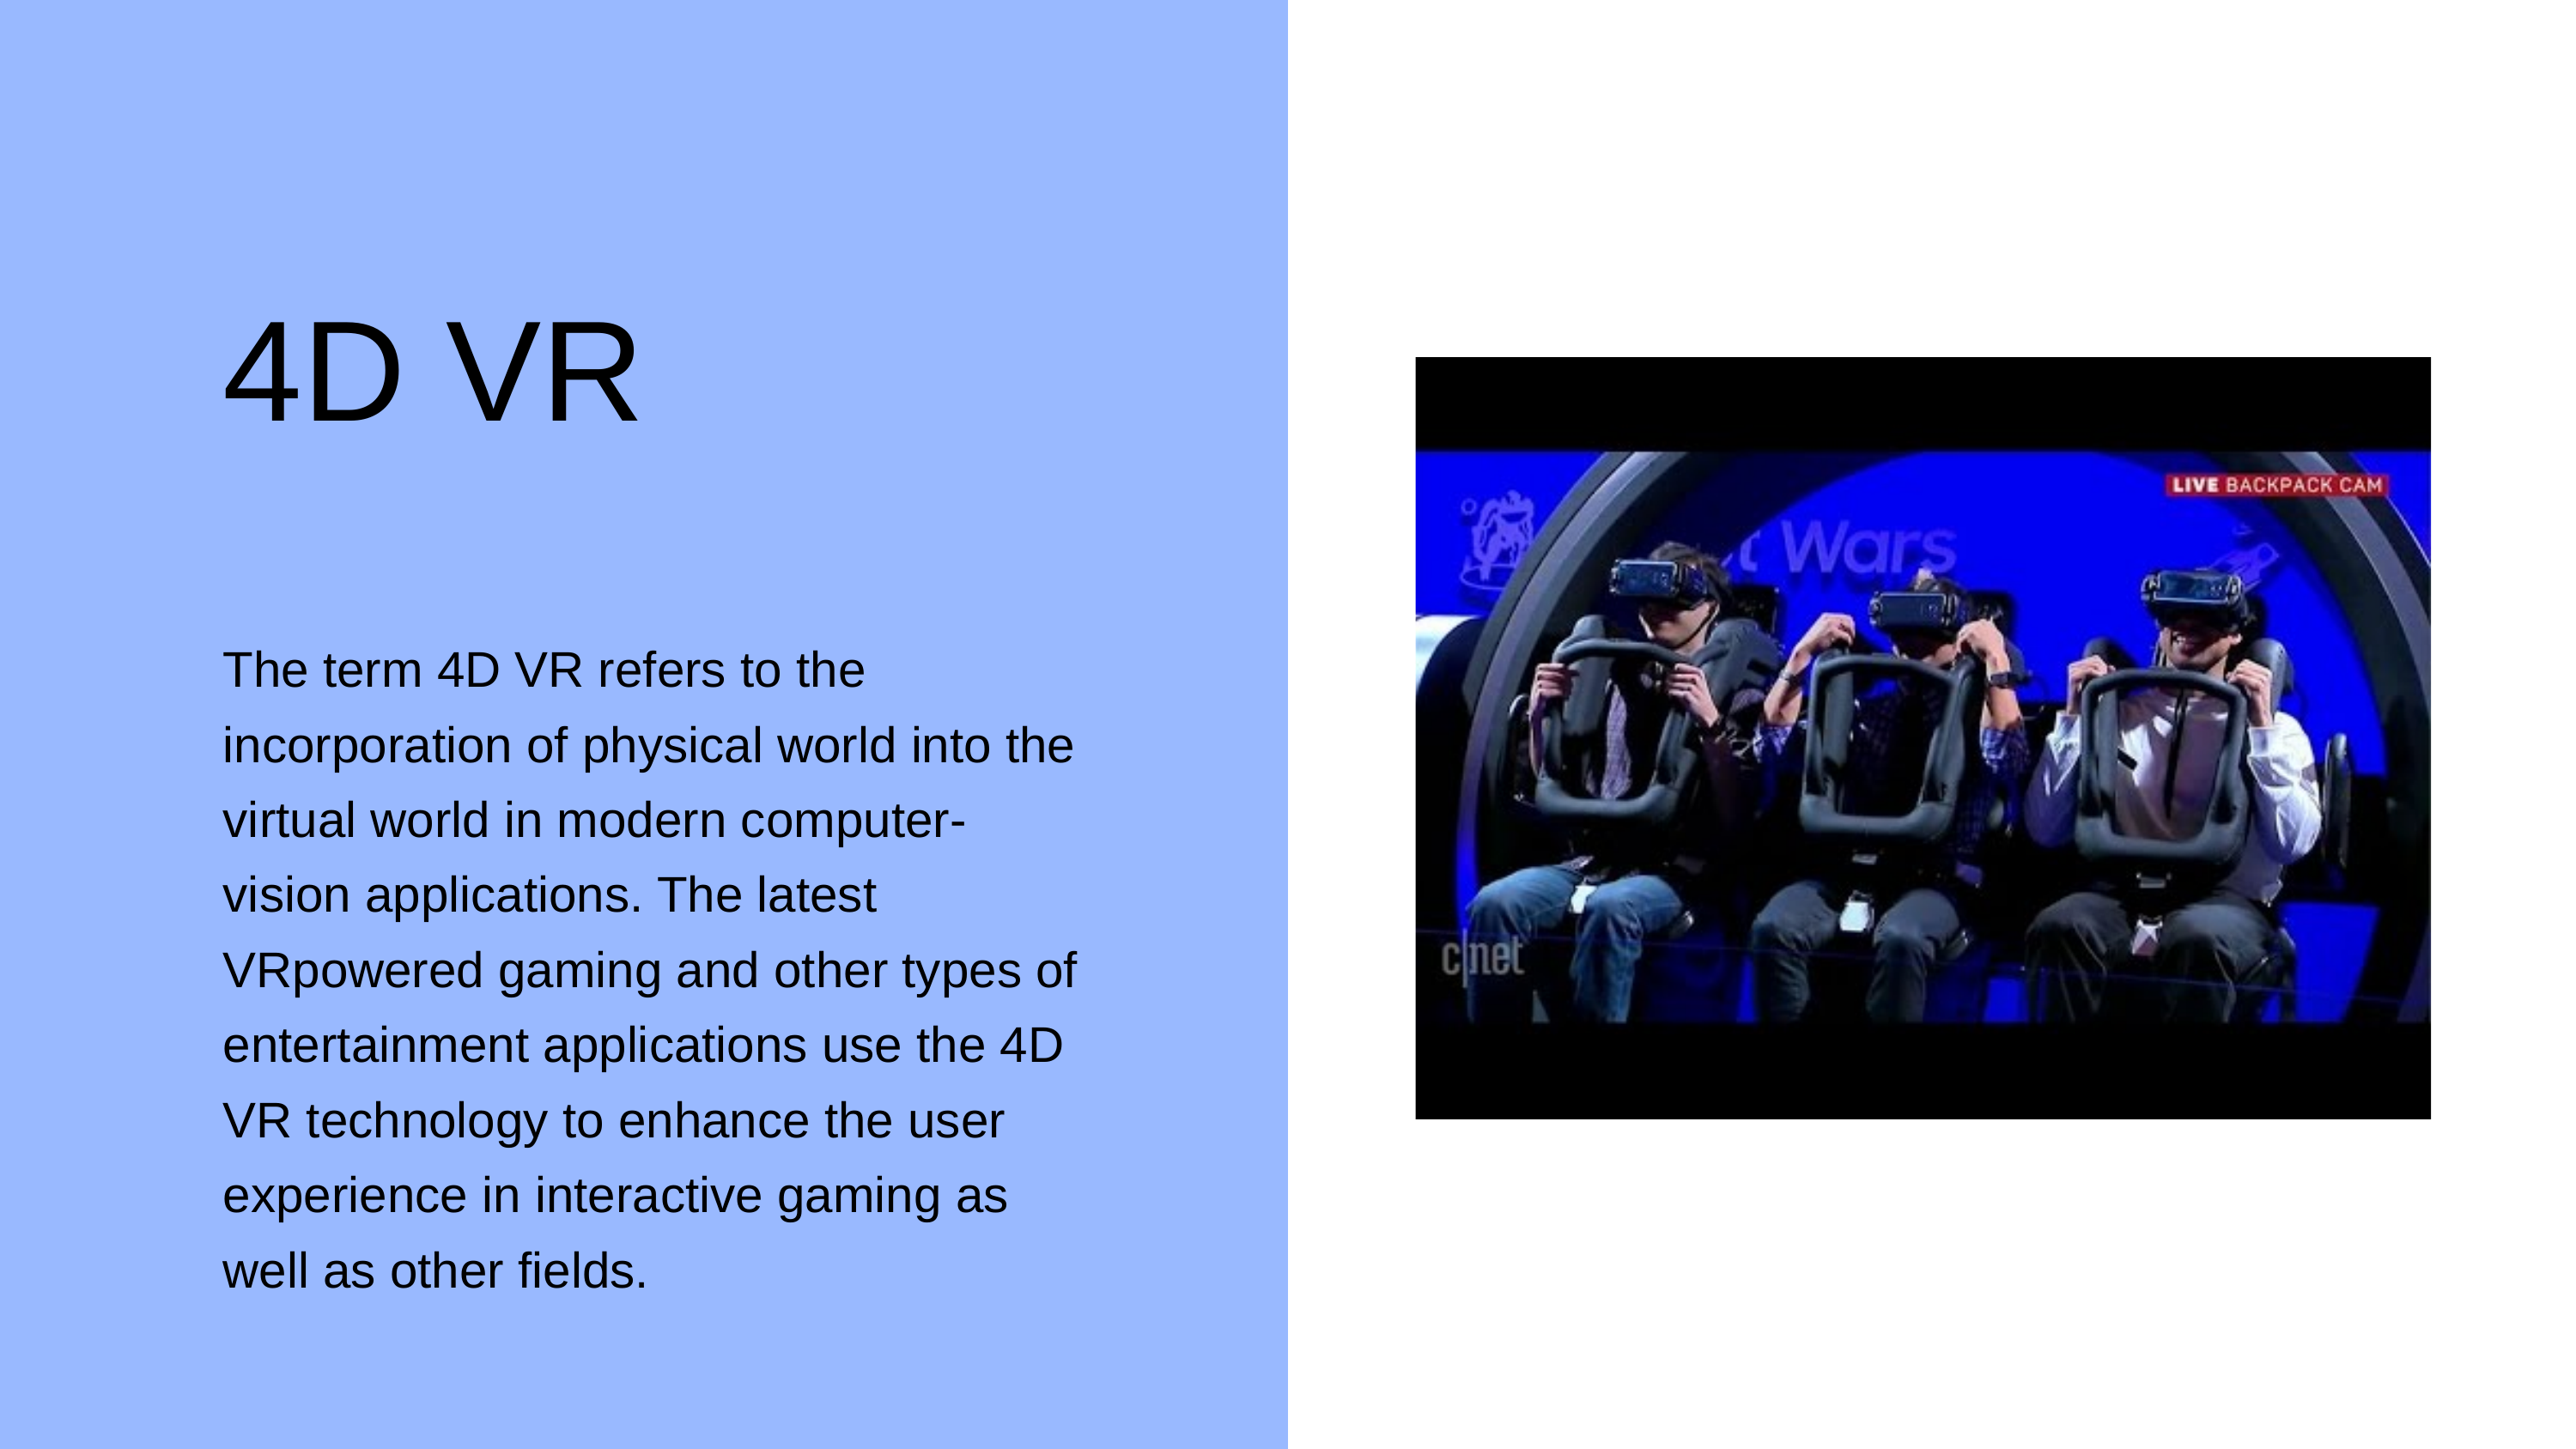

4D VR

The term 4D VR refers to the incorporation of physical world into the virtual world in modern computer-vision applications. The latest VRpowered gaming and other types of entertainment applications use the 4D VR technology to enhance the user experience in interactive gaming as well as other fields.